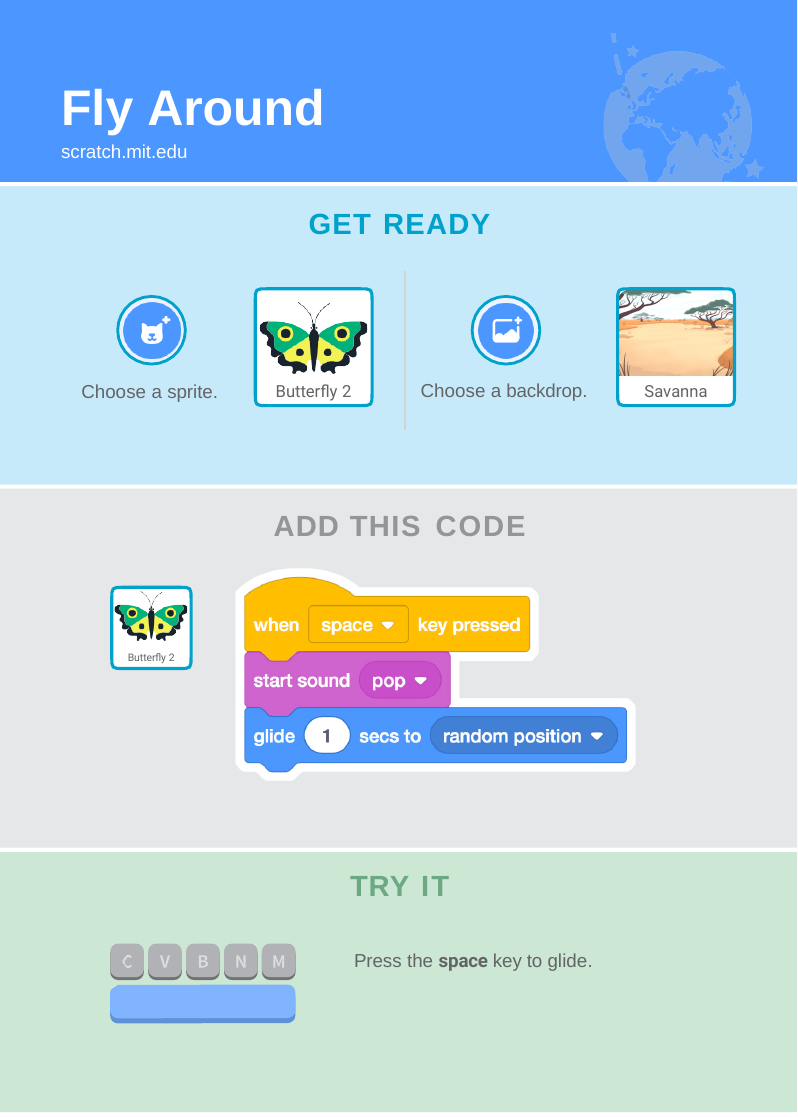

# Fly Around
scratch.mit.edu

GET READY

Choose a backdrop.
Choose a sprite.
Butterfly 2
Savanna

ADD THIS CODE

Butterfly 2

TRY IT

Press the space key to glide.